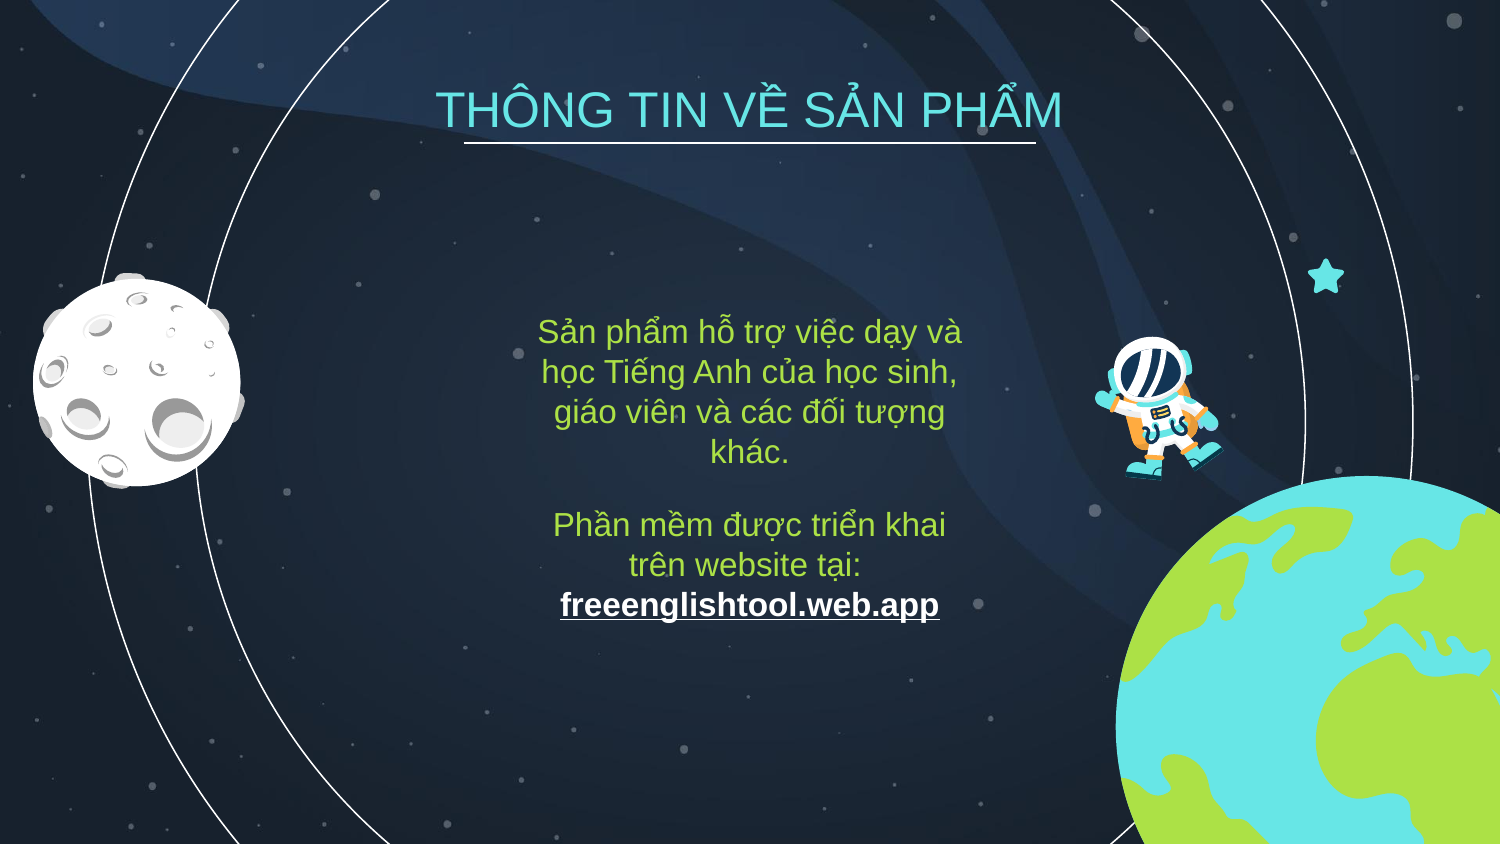

# THÔNG TIN VỀ SẢN PHẨM

Sản phẩm hỗ trợ việc dạy và học Tiếng Anh của học sinh, giáo viên và các đối tượng khác.
Phần mềm được triển khai trên website tại: freeenglishtool.web.app